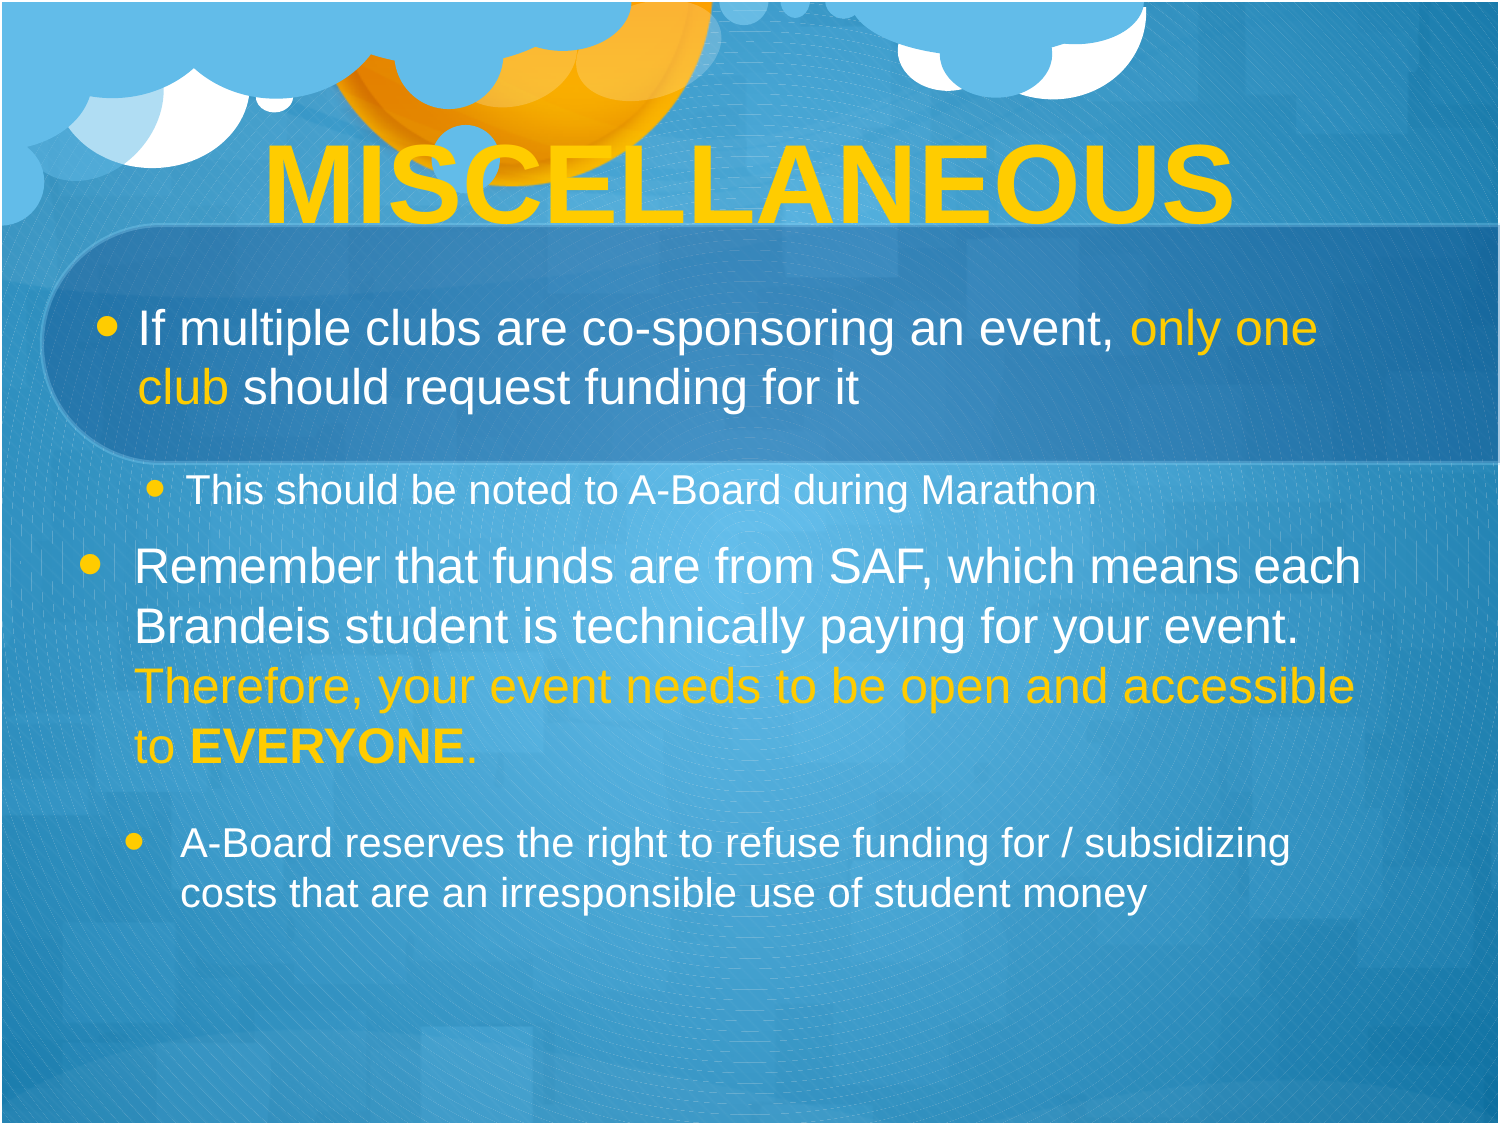

# MISCELLANEOUS
If multiple clubs are co-sponsoring an event, only one club should request funding for it
This should be noted to A-Board during Marathon
Remember that funds are from SAF, which means each Brandeis student is technically paying for your event. Therefore, your event needs to be open and accessible to EVERYONE.
A-Board reserves the right to refuse funding for / subsidizing costs that are an irresponsible use of student money